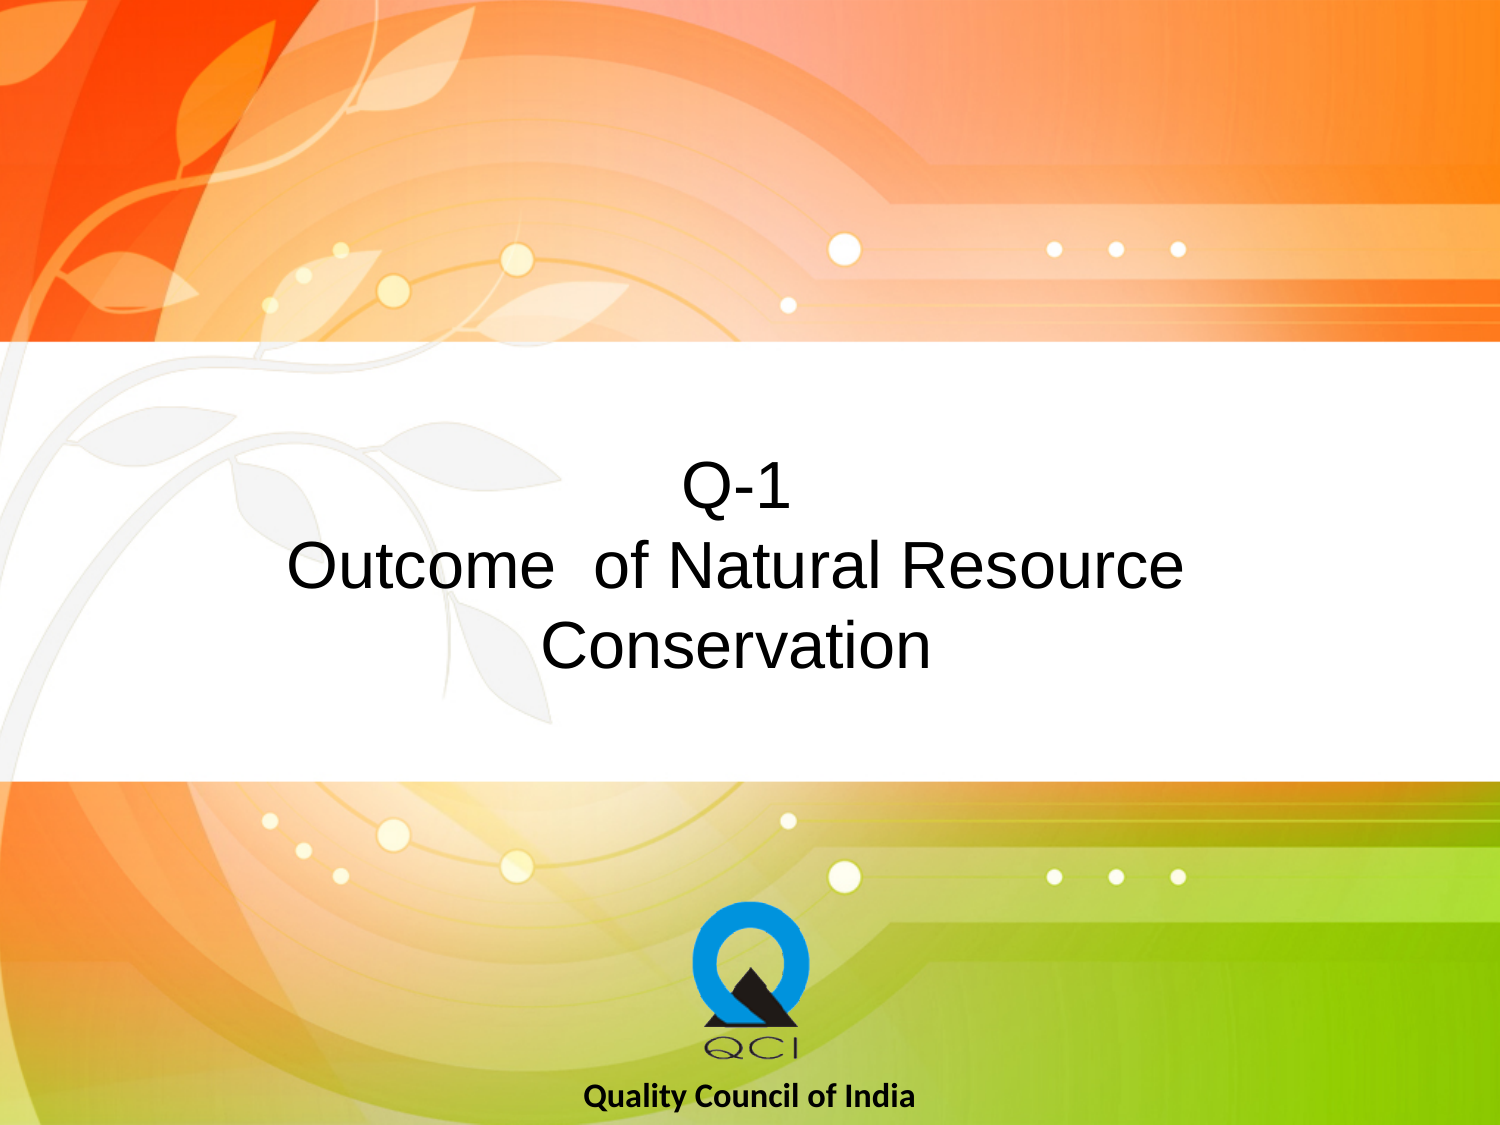

# Q-1 Outcome  of Natural Resource Conservation